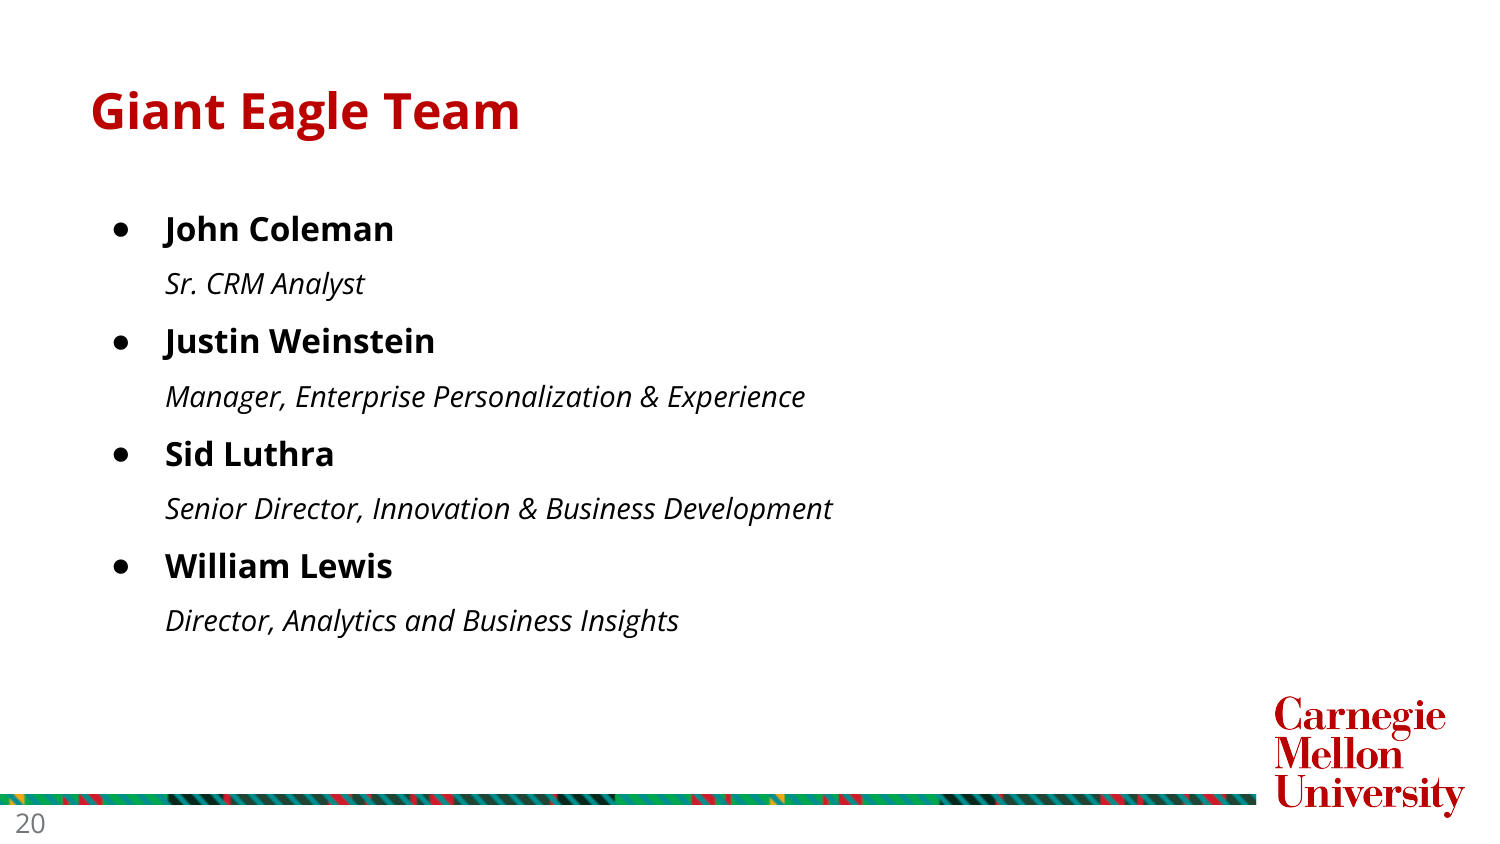

# Giant Eagle Team
John Coleman
Sr. CRM Analyst
Justin Weinstein
Manager, Enterprise Personalization & Experience
Sid Luthra
Senior Director, Innovation & Business Development
William Lewis
Director, Analytics and Business Insights
20